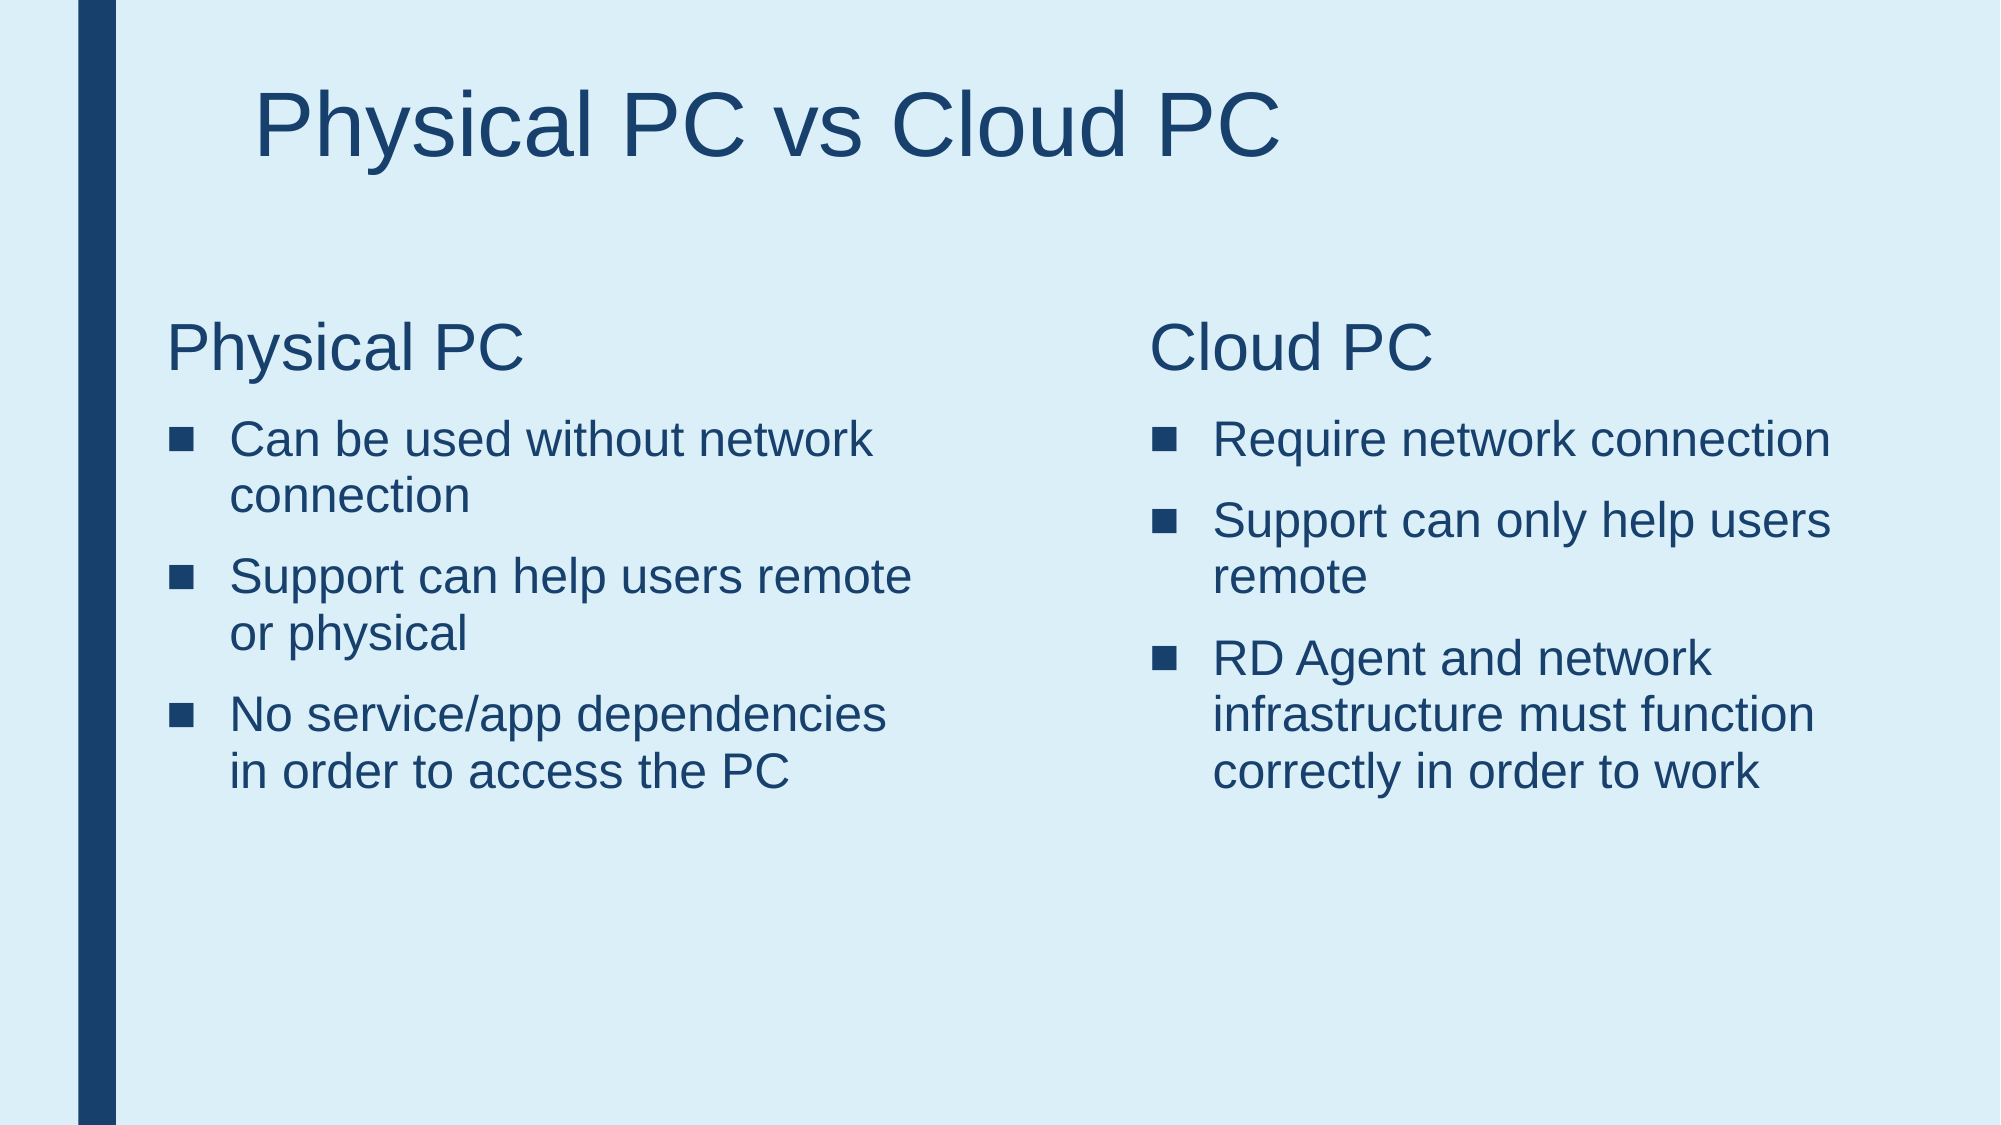

# Physical PC vs Cloud PC

Physical PC
Can be used without network connection
Support can help users remote or physical
No service/app dependencies in order to access the PC

Cloud PC
Require network connection
Support can only help users remote
RD Agent and network infrastructure must function correctly in order to work